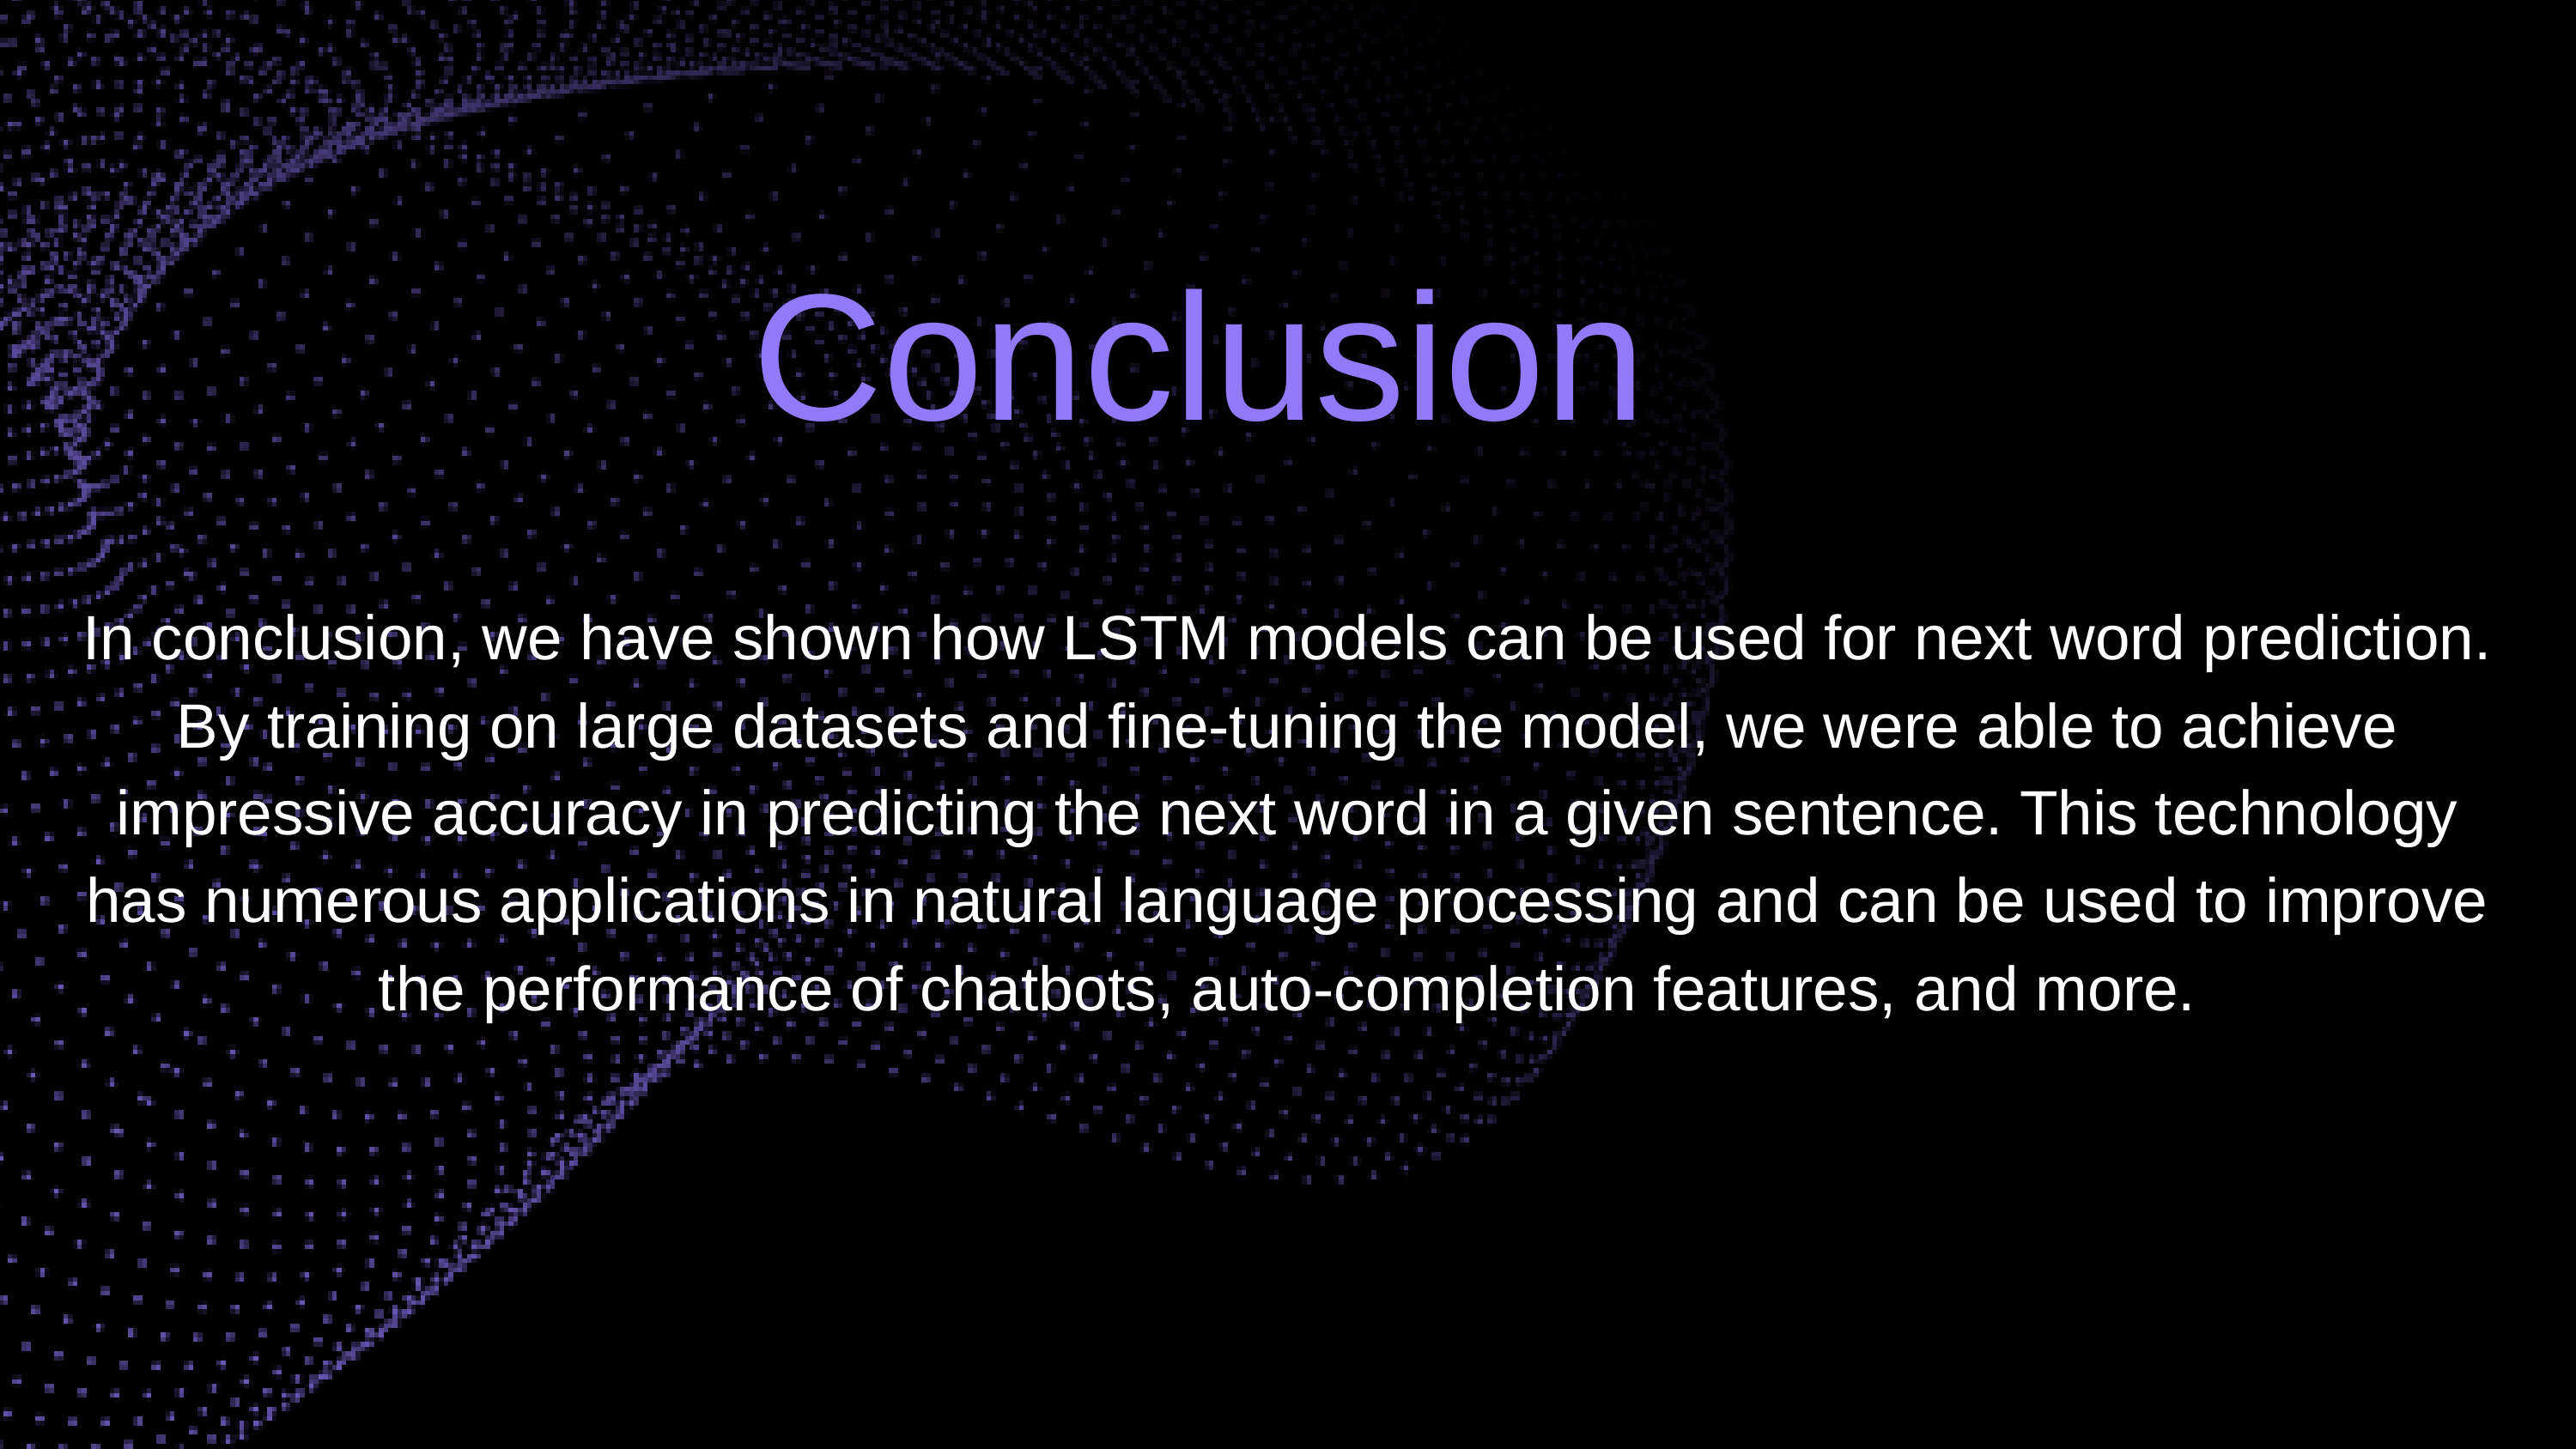

Conclusion
In conclusion, we have shown how LSTM models can be used for next word prediction. By training on large datasets and fine-tuning the model, we were able to achieve impressive accuracy in predicting the next word in a given sentence. This technology has numerous applications in natural language processing and can be used to improve the performance of chatbots, auto-completion features, and more.